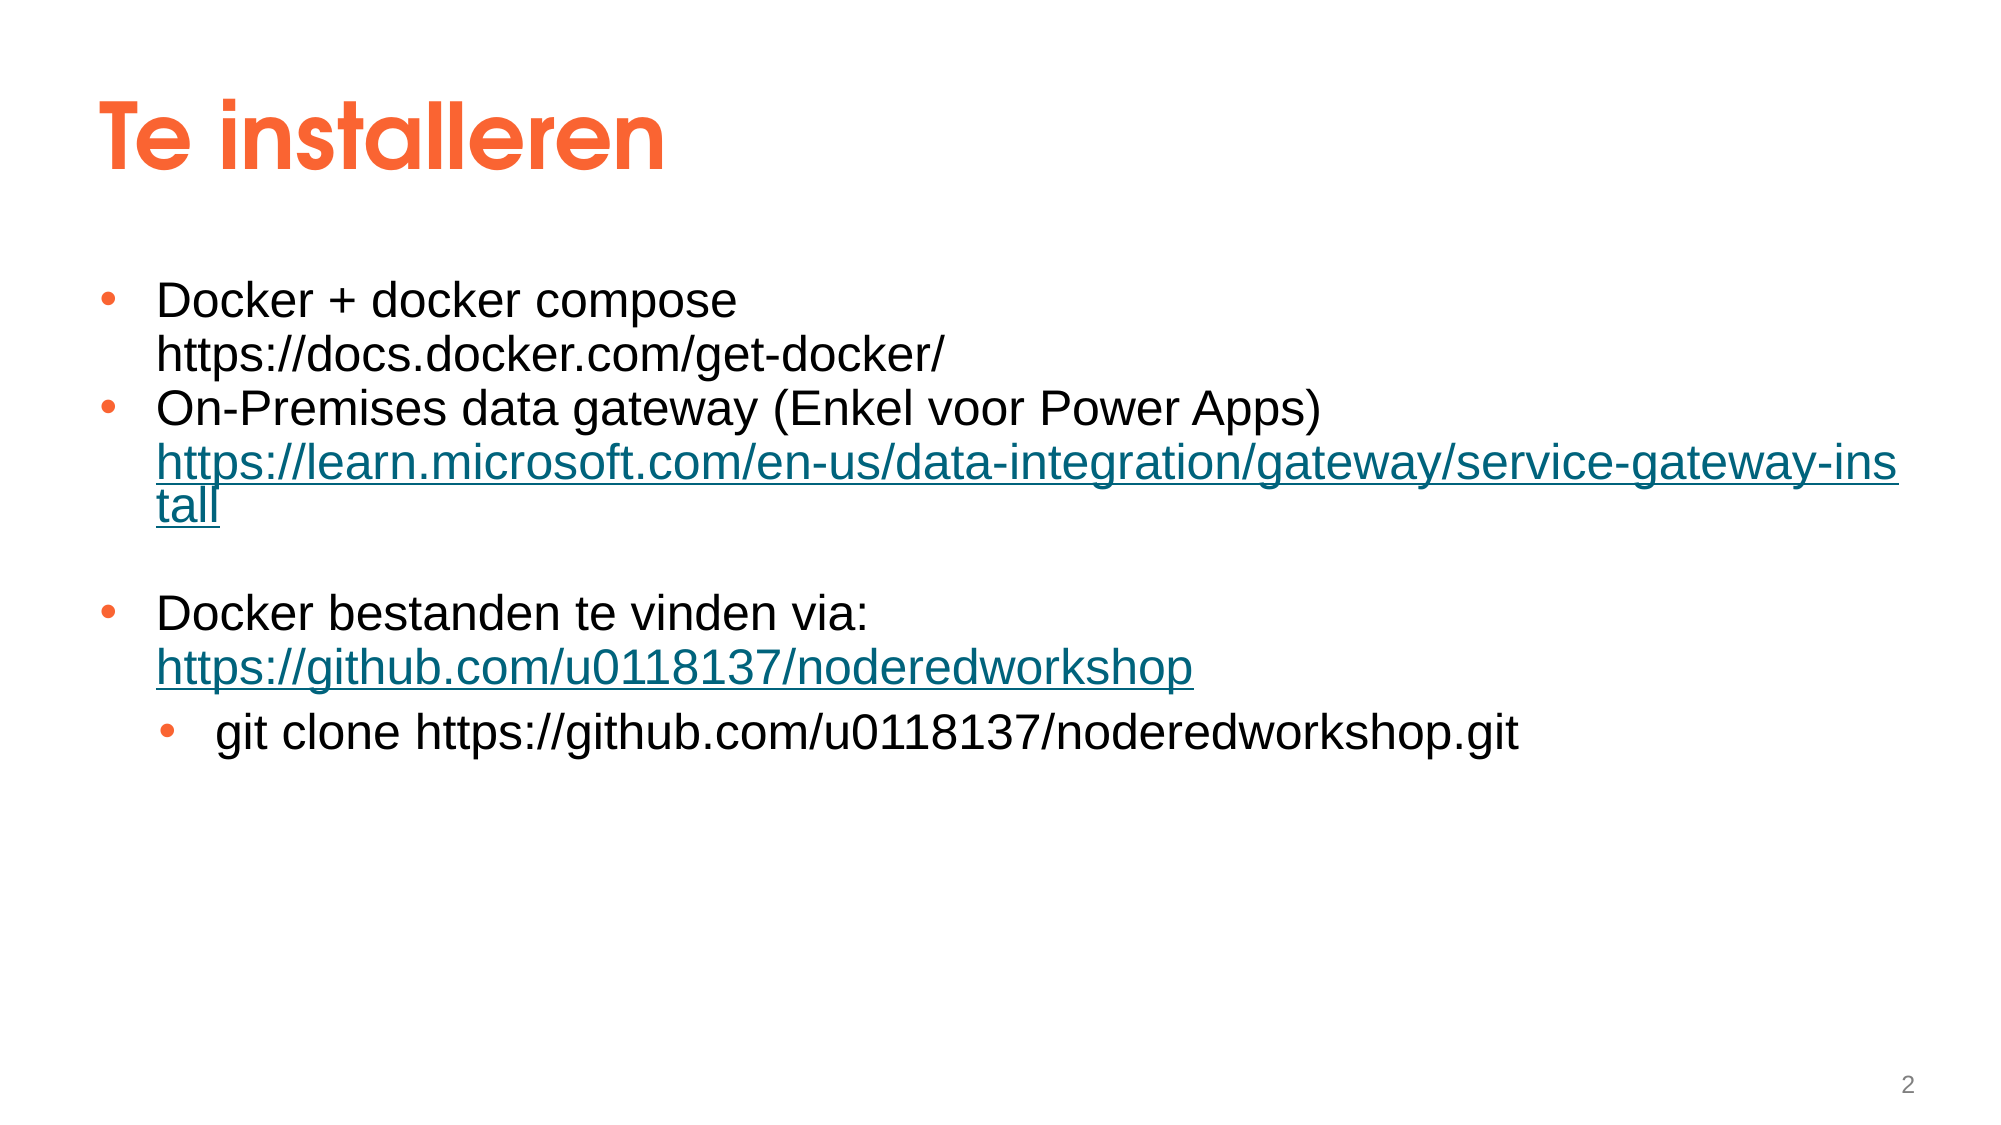

# Te installeren
Docker + docker compose 
https://docs.docker.com/get-docker/
On-Premises data gateway (Enkel voor Power Apps)
https://learn.microsoft.com/en-us/data-integration/gateway/service-gateway-install

Docker bestanden te vinden via: https://github.com/u0118137/noderedworkshop
git clone https://github.com/u0118137/noderedworkshop.git

2